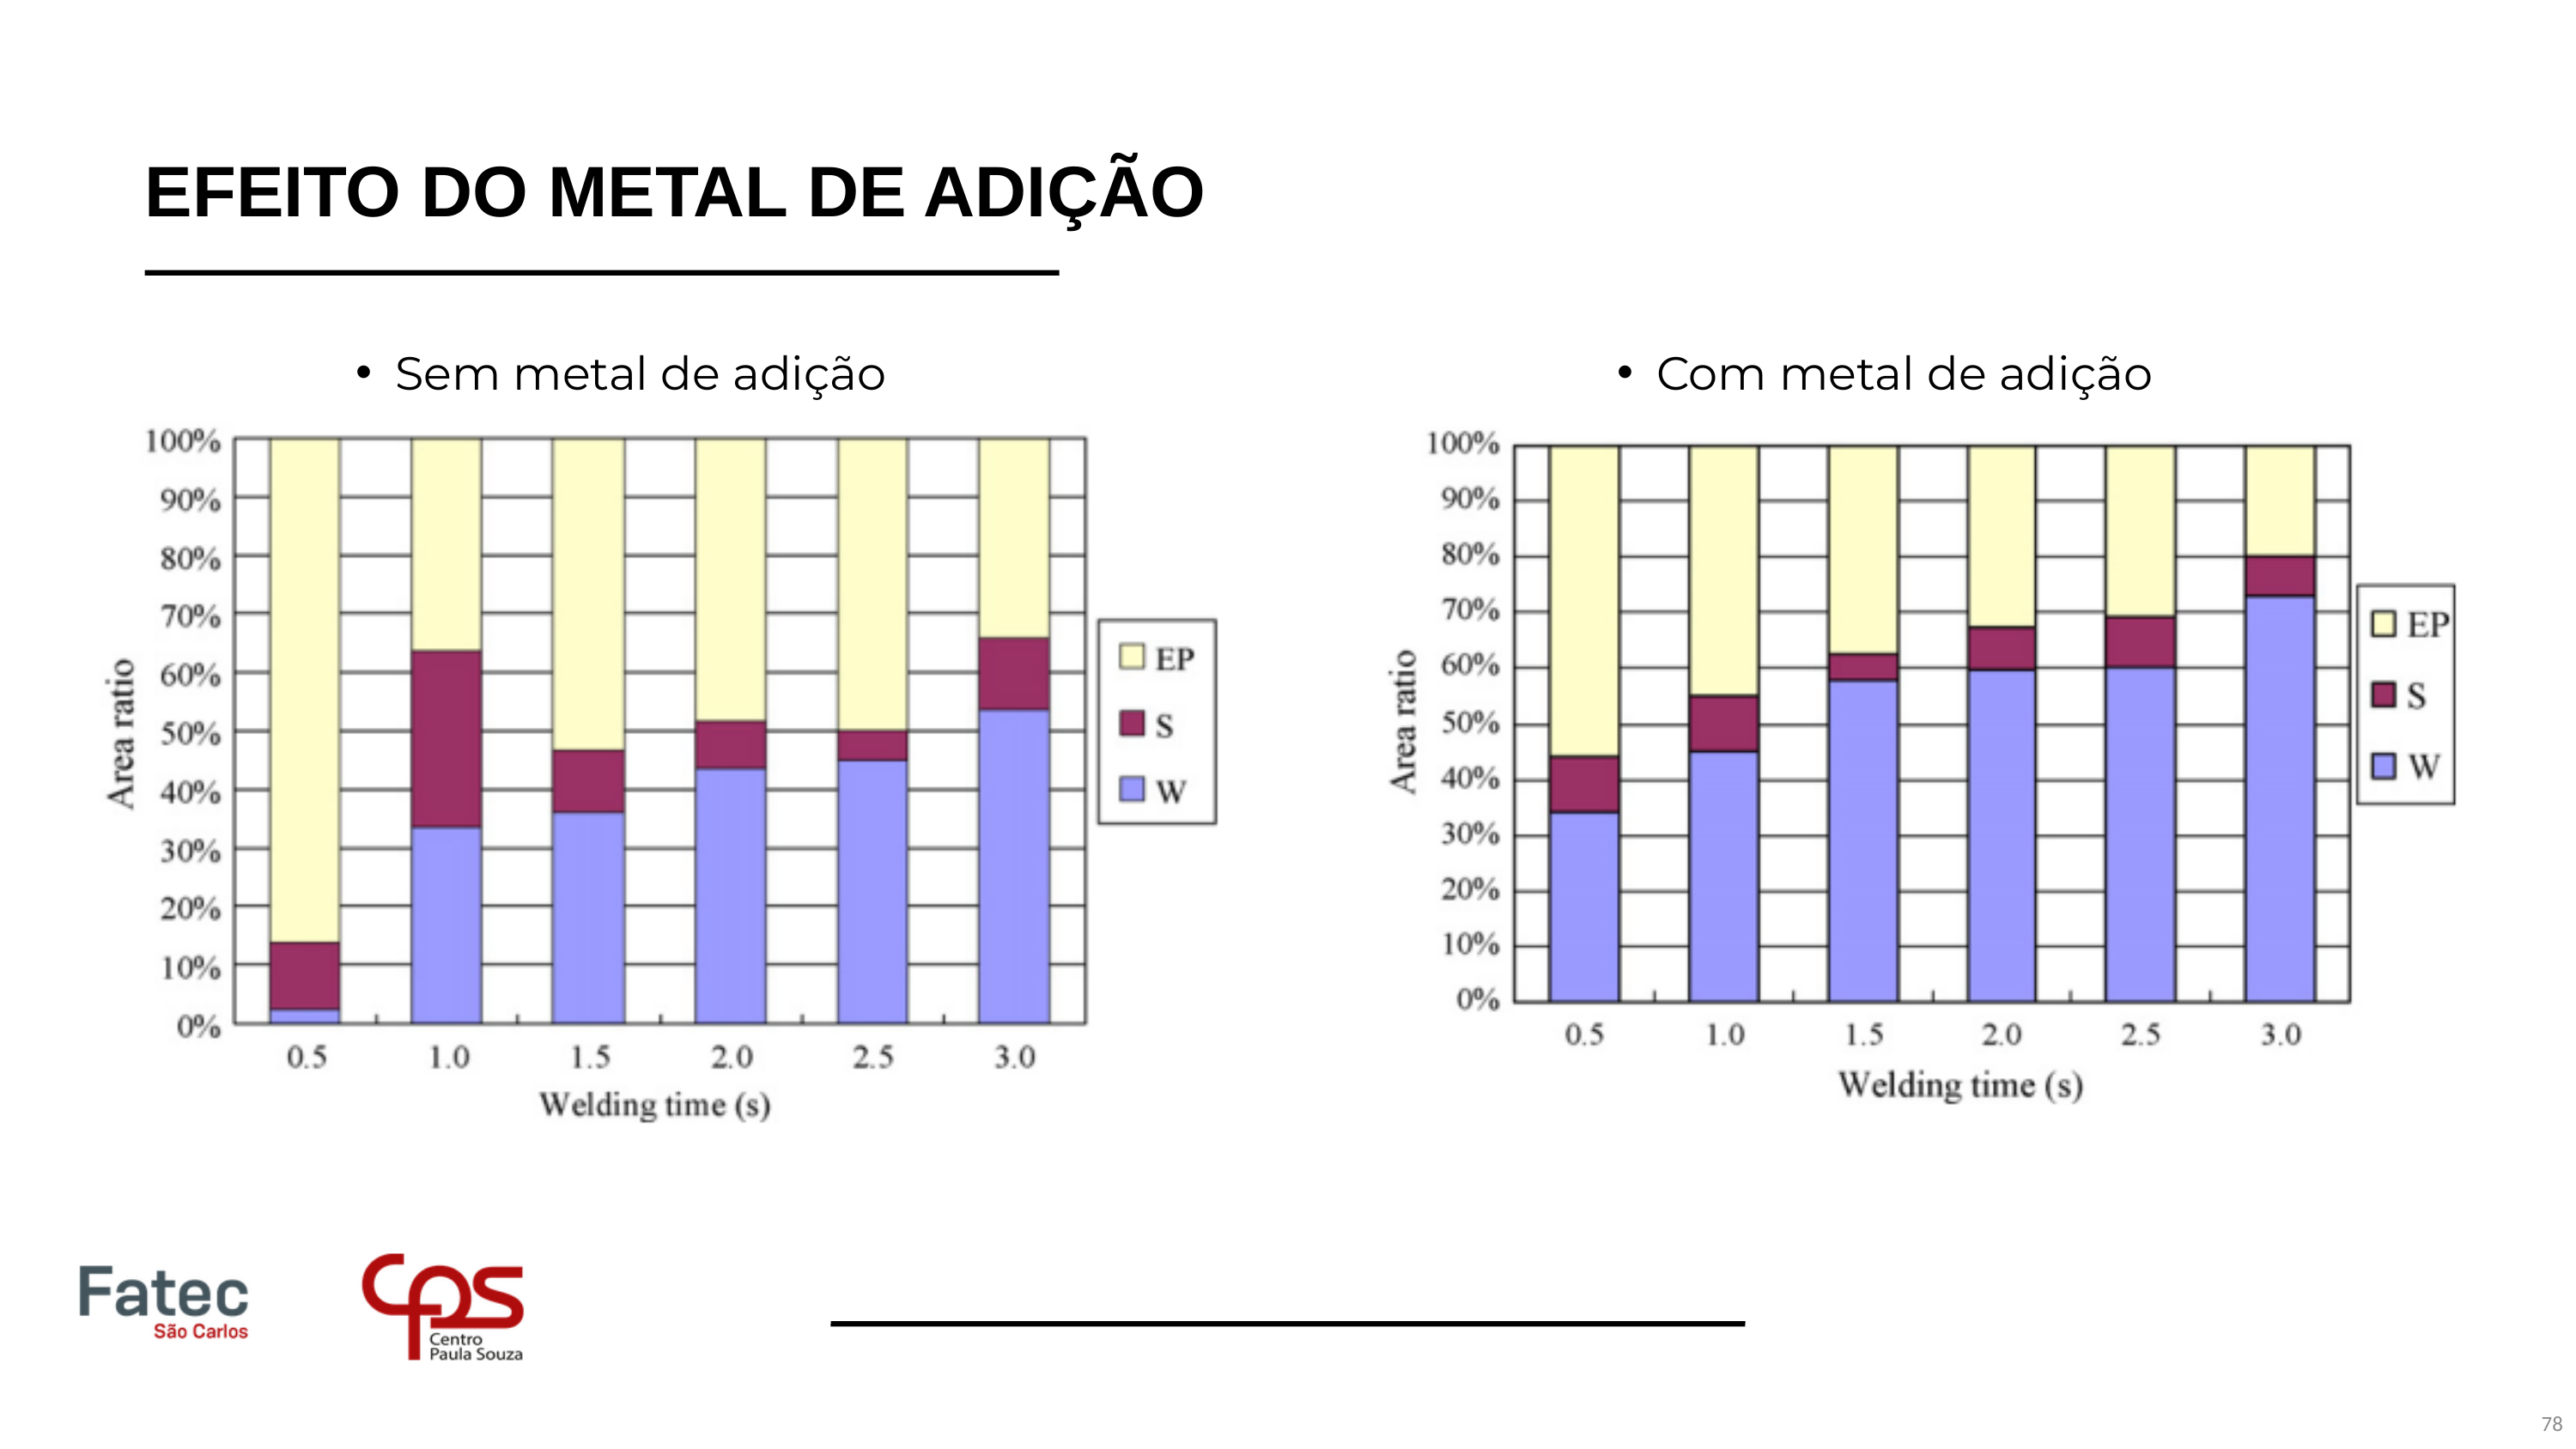

EFEITO DO METAL DE ADIÇÃO

Com metal de adição
Sem metal de adição

78